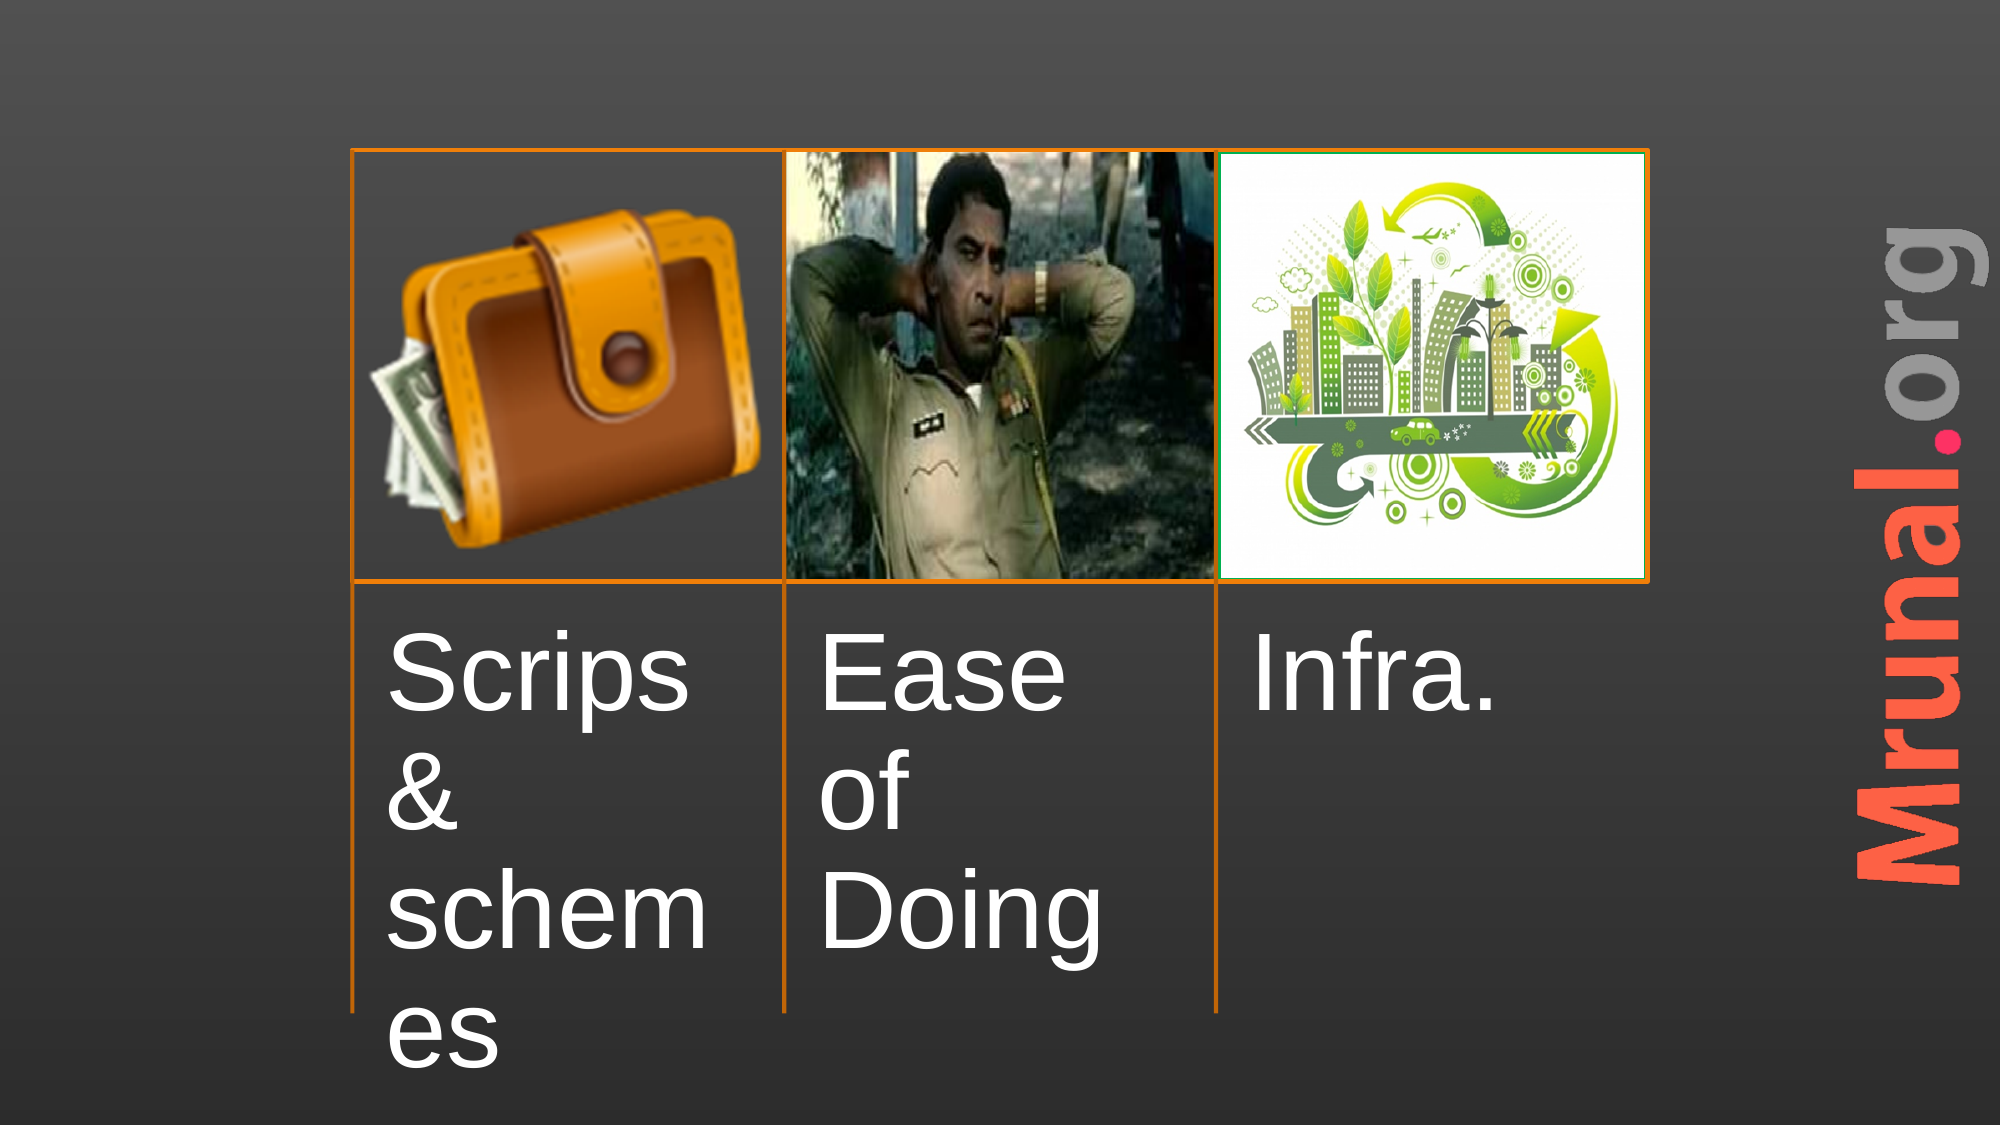

#
Scrips & schemes
Ease of Doing
Infra.